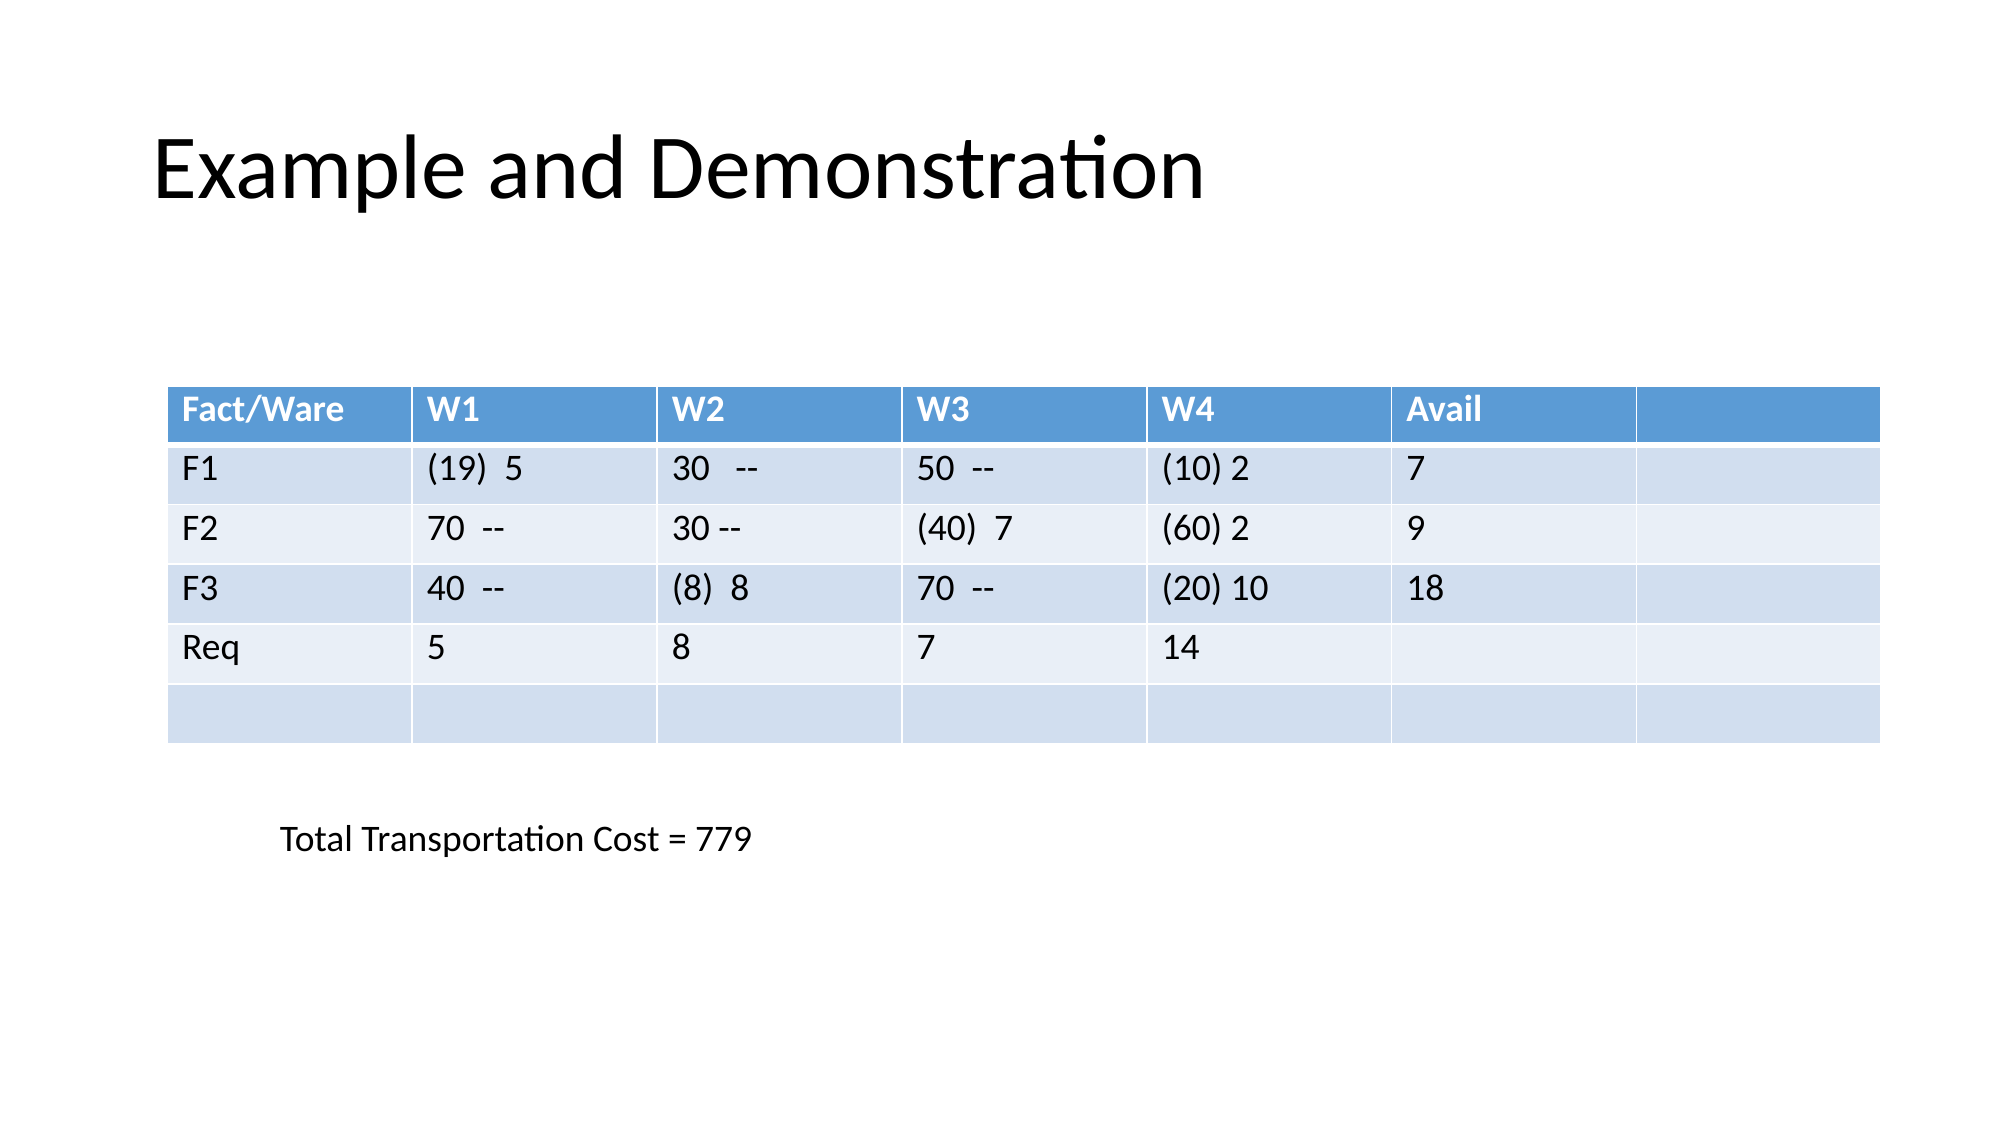

# Example and Demonstration

| Fact/Ware | W1 | W2 | W3 | W4 | Avail |  |
| --- | --- | --- | --- | --- | --- | --- |
| F1 | (19) 5 | 30 -- | 50 -- | 2 | 7 |  |
| F2 | 70 -- | 30 -- | (40) 7 | (60) 2 | 9 |  |
| F3 | 40 -- | (8) 8 | 70 -- | (20) 10 | 18 |  |
| Req | 5 | 8 | 7 | 14 |  |  |
|  |  |  |  |  |  |  |
Total Transportation Cost = 779